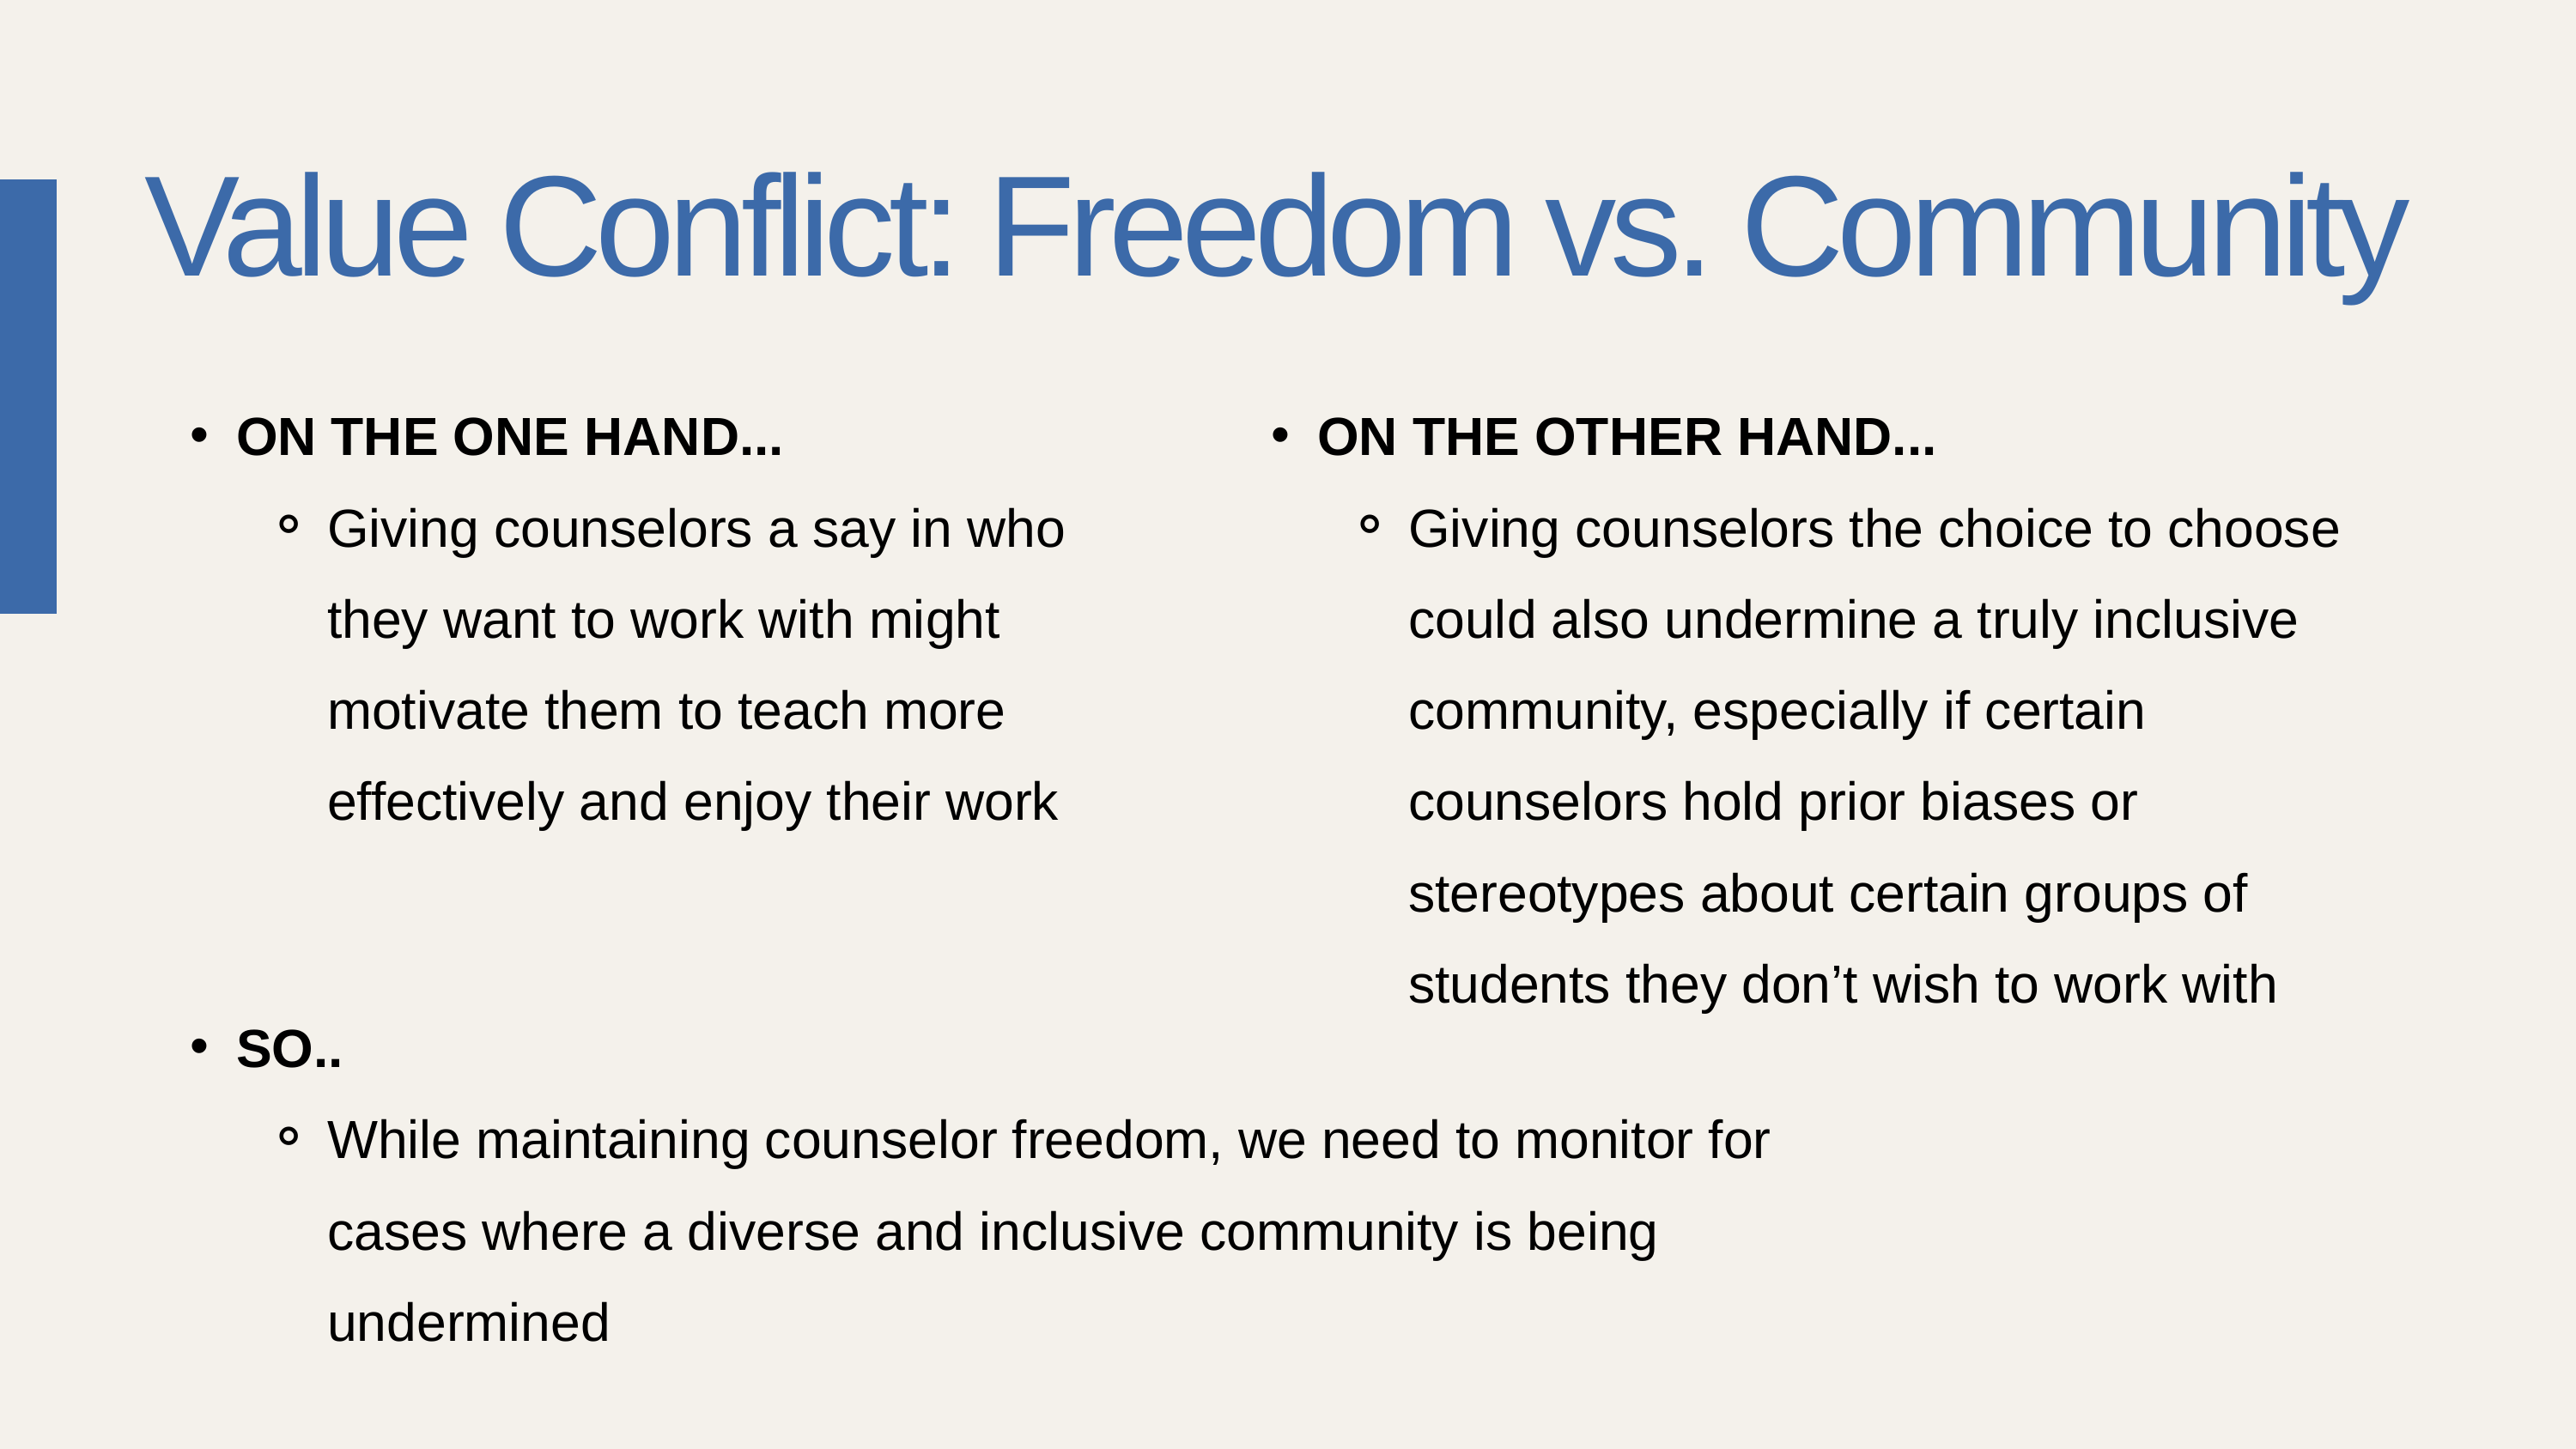

Value Conflict: Freedom vs. Community

ON THE ONE HAND...
Giving counselors a say in who they want to work with might motivate them to teach more effectively and enjoy their work

ON THE OTHER HAND...
Giving counselors the choice to choose could also undermine a truly inclusive community, especially if certain counselors hold prior biases or stereotypes about certain groups of students they don’t wish to work with

SO..
While maintaining counselor freedom, we need to monitor for cases where a diverse and inclusive community is being undermined